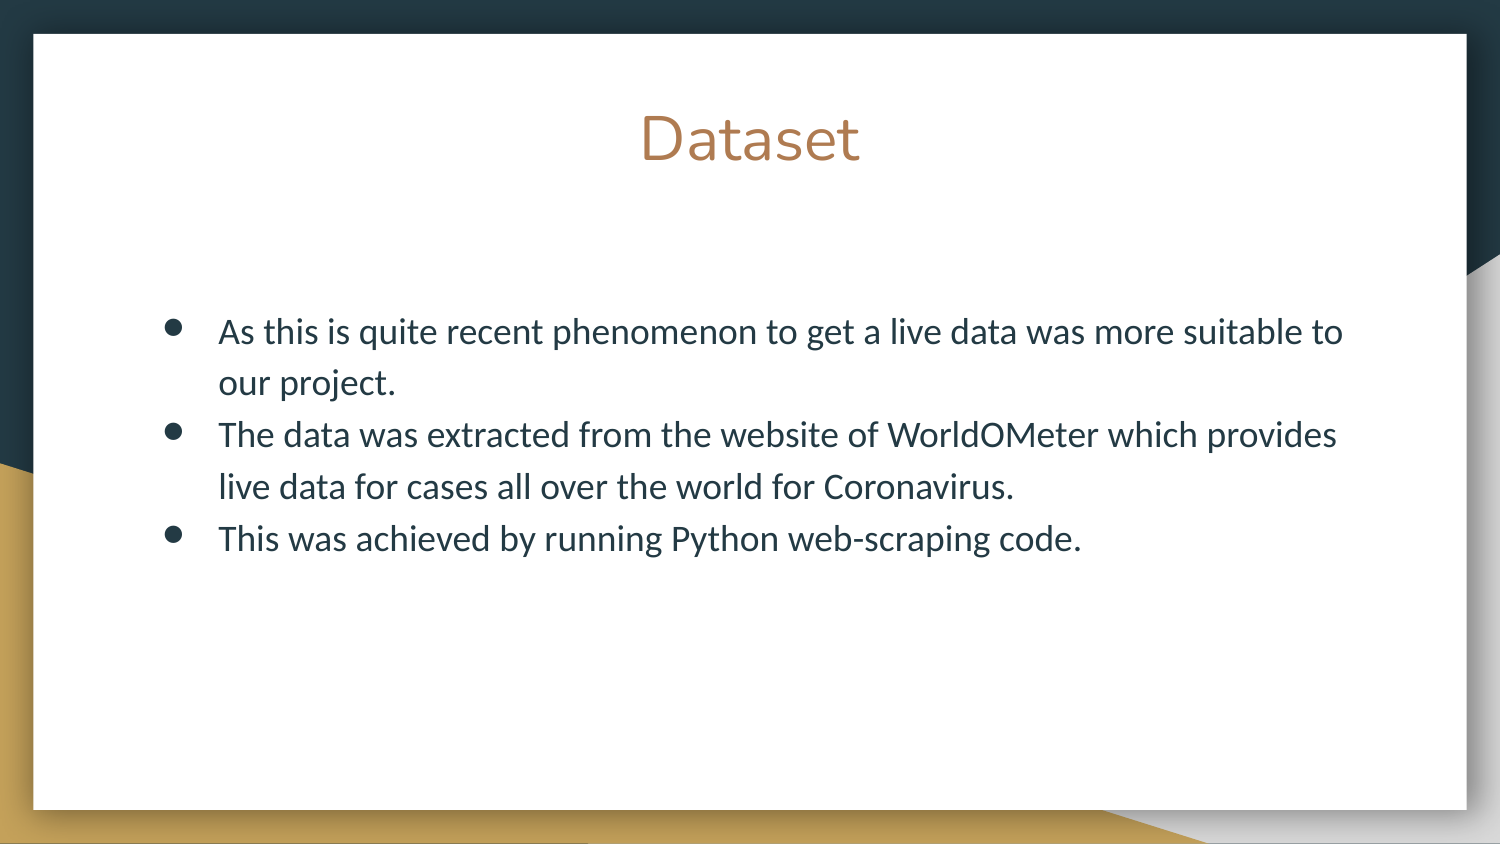

# Dataset
As this is quite recent phenomenon to get a live data was more suitable to our project.
The data was extracted from the website of WorldOMeter which provides live data for cases all over the world for Coronavirus.
This was achieved by running Python web-scraping code.